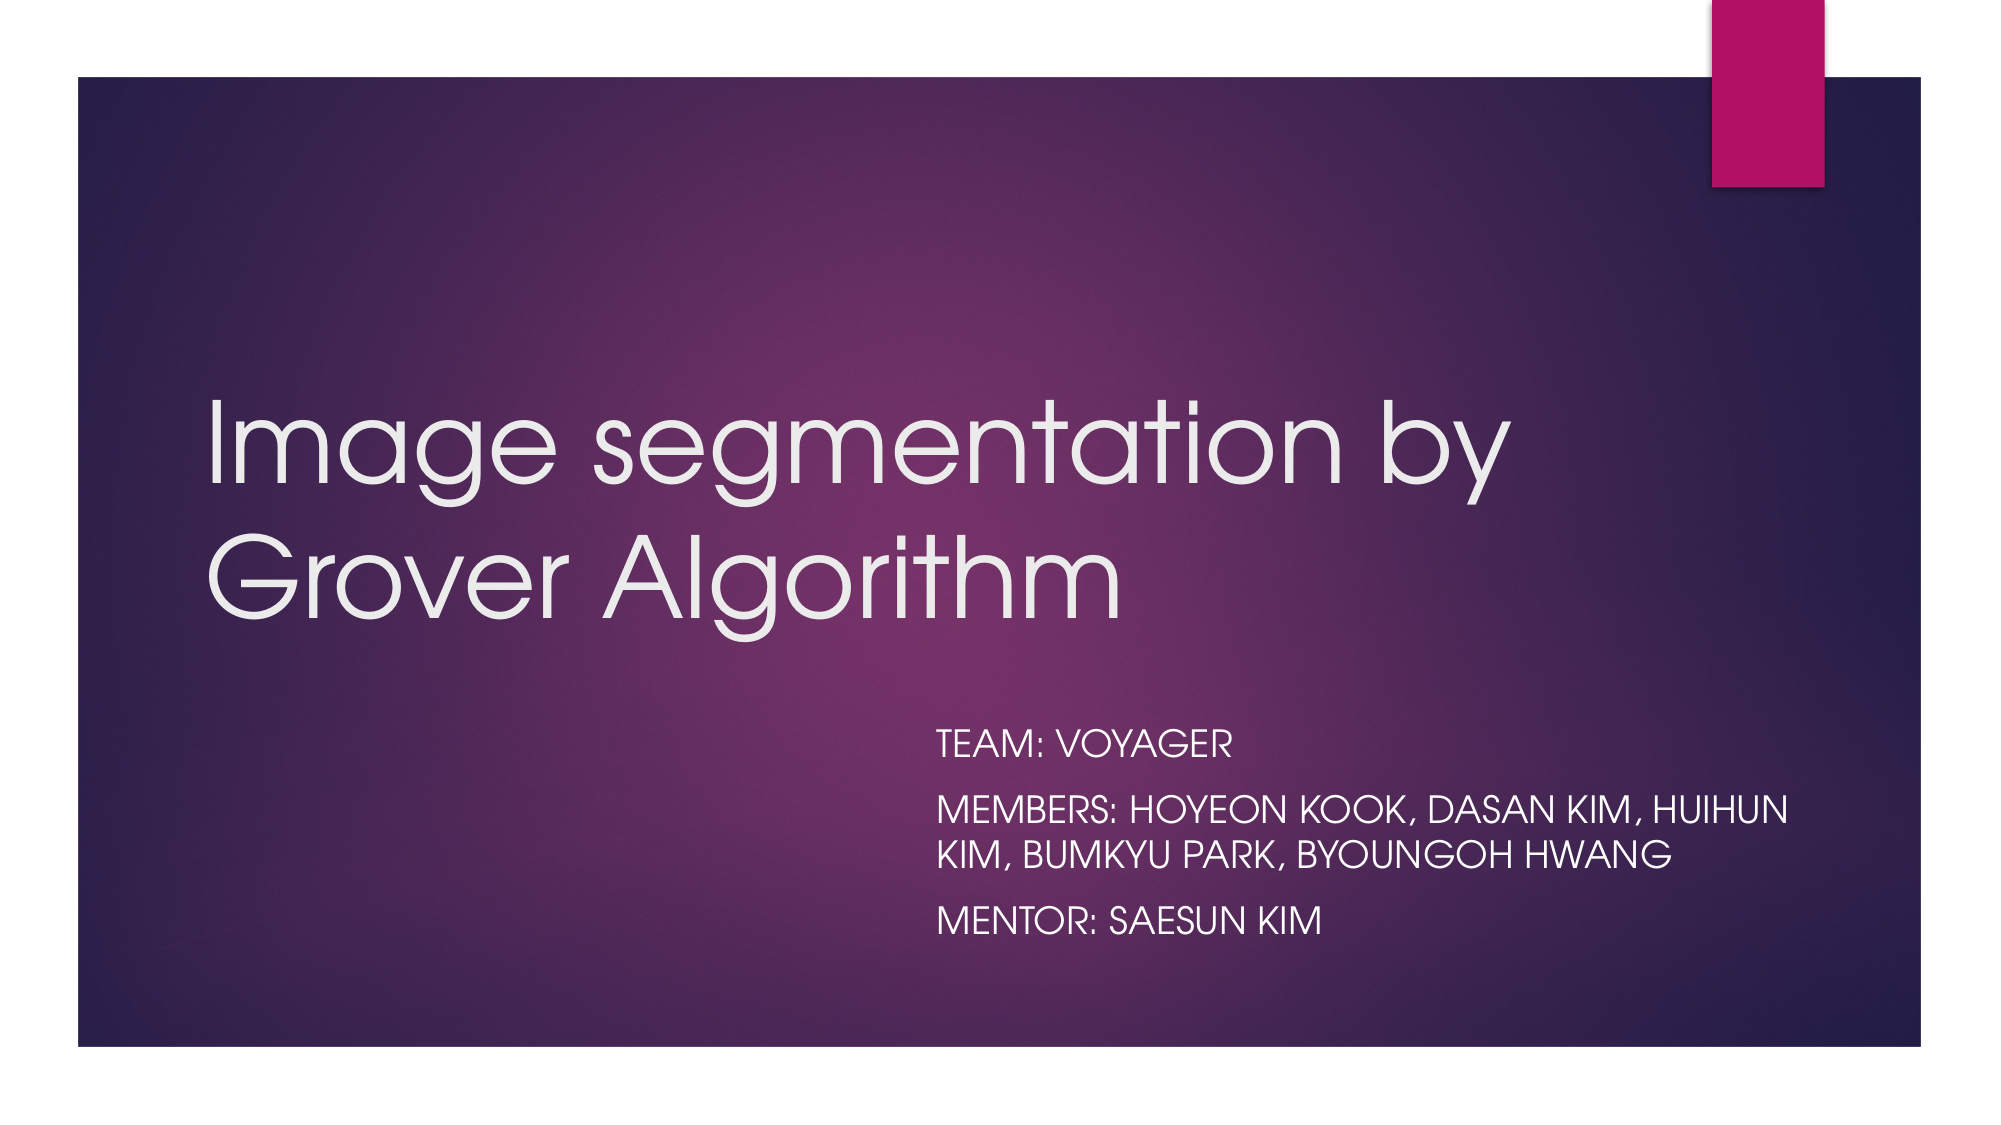

# Image segmentation by Grover Algorithm
Team: Voyager
Members: Hoyeon Kook, dasan kim, huihun kim, bumkyu park, byoungoh hwang
Mentor: saesun kim